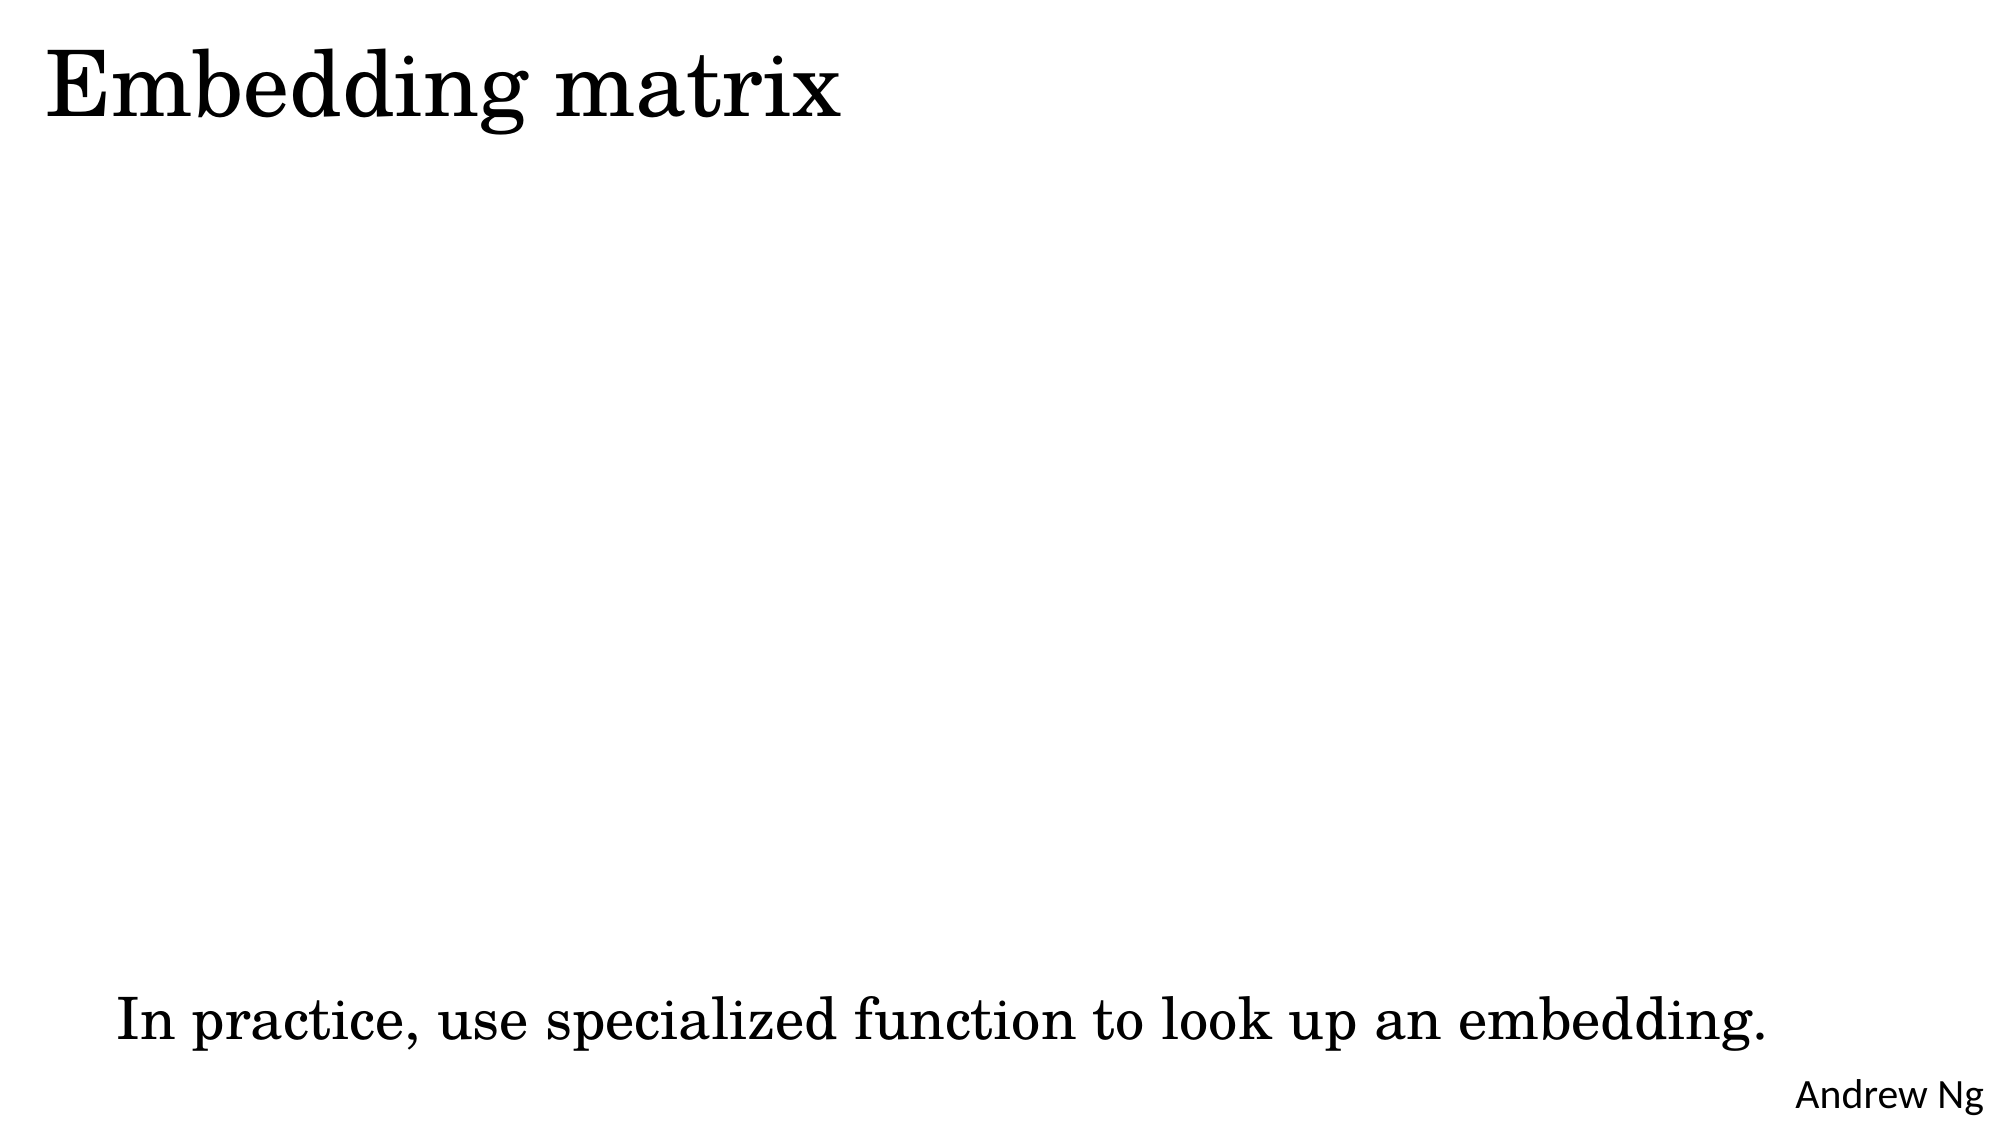

# Embedding matrix
In practice, use specialized function to look up an embedding.